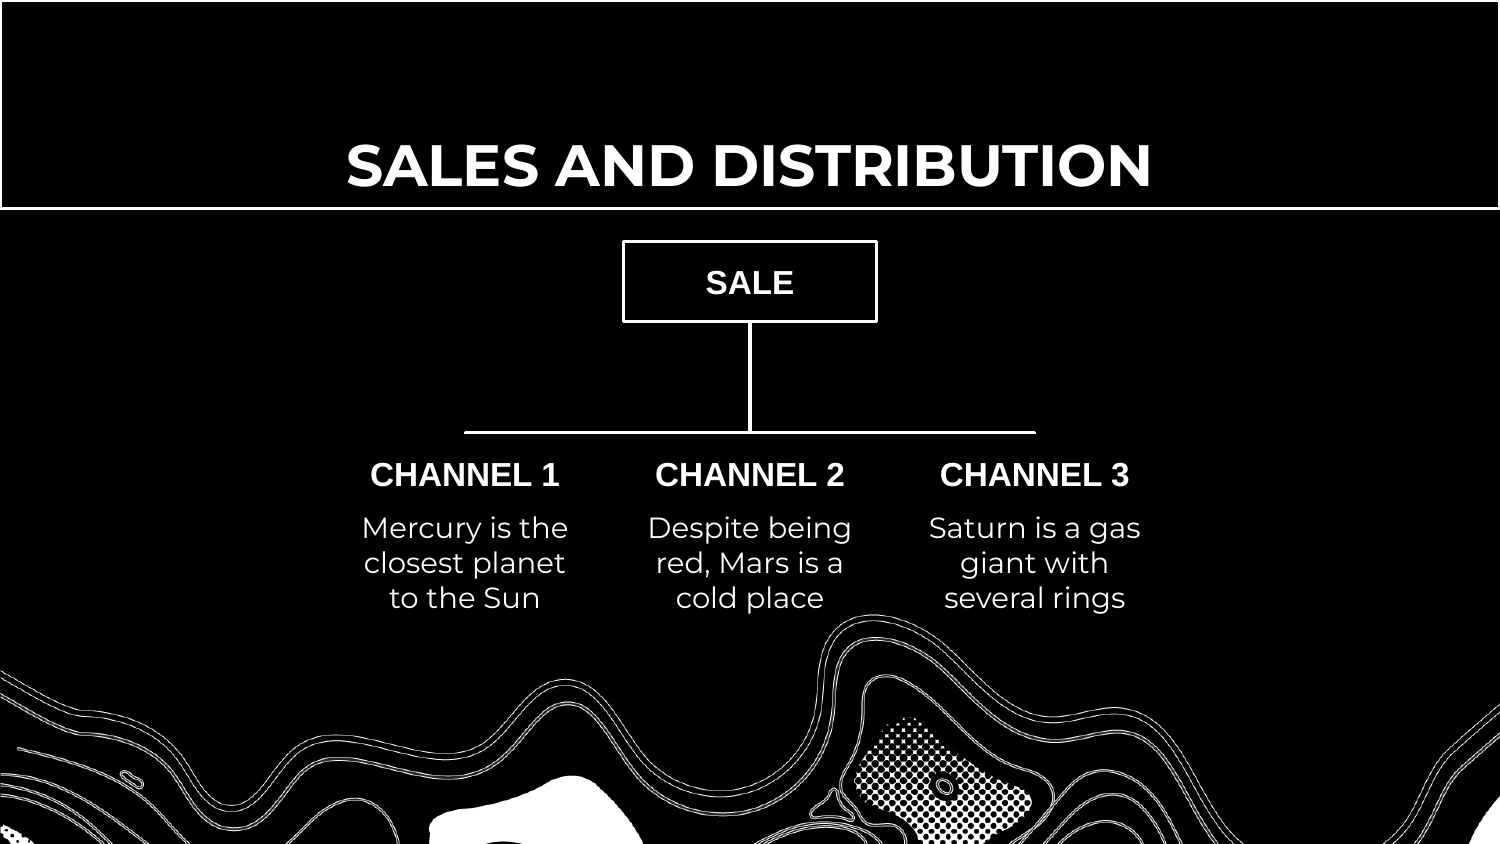

# SALES AND DISTRIBUTION
SALE
CHANNEL 1
CHANNEL 2
CHANNEL 3
Mercury is the closest planet to the Sun
Despite being red, Mars is a cold place
Saturn is a gas giant with several rings